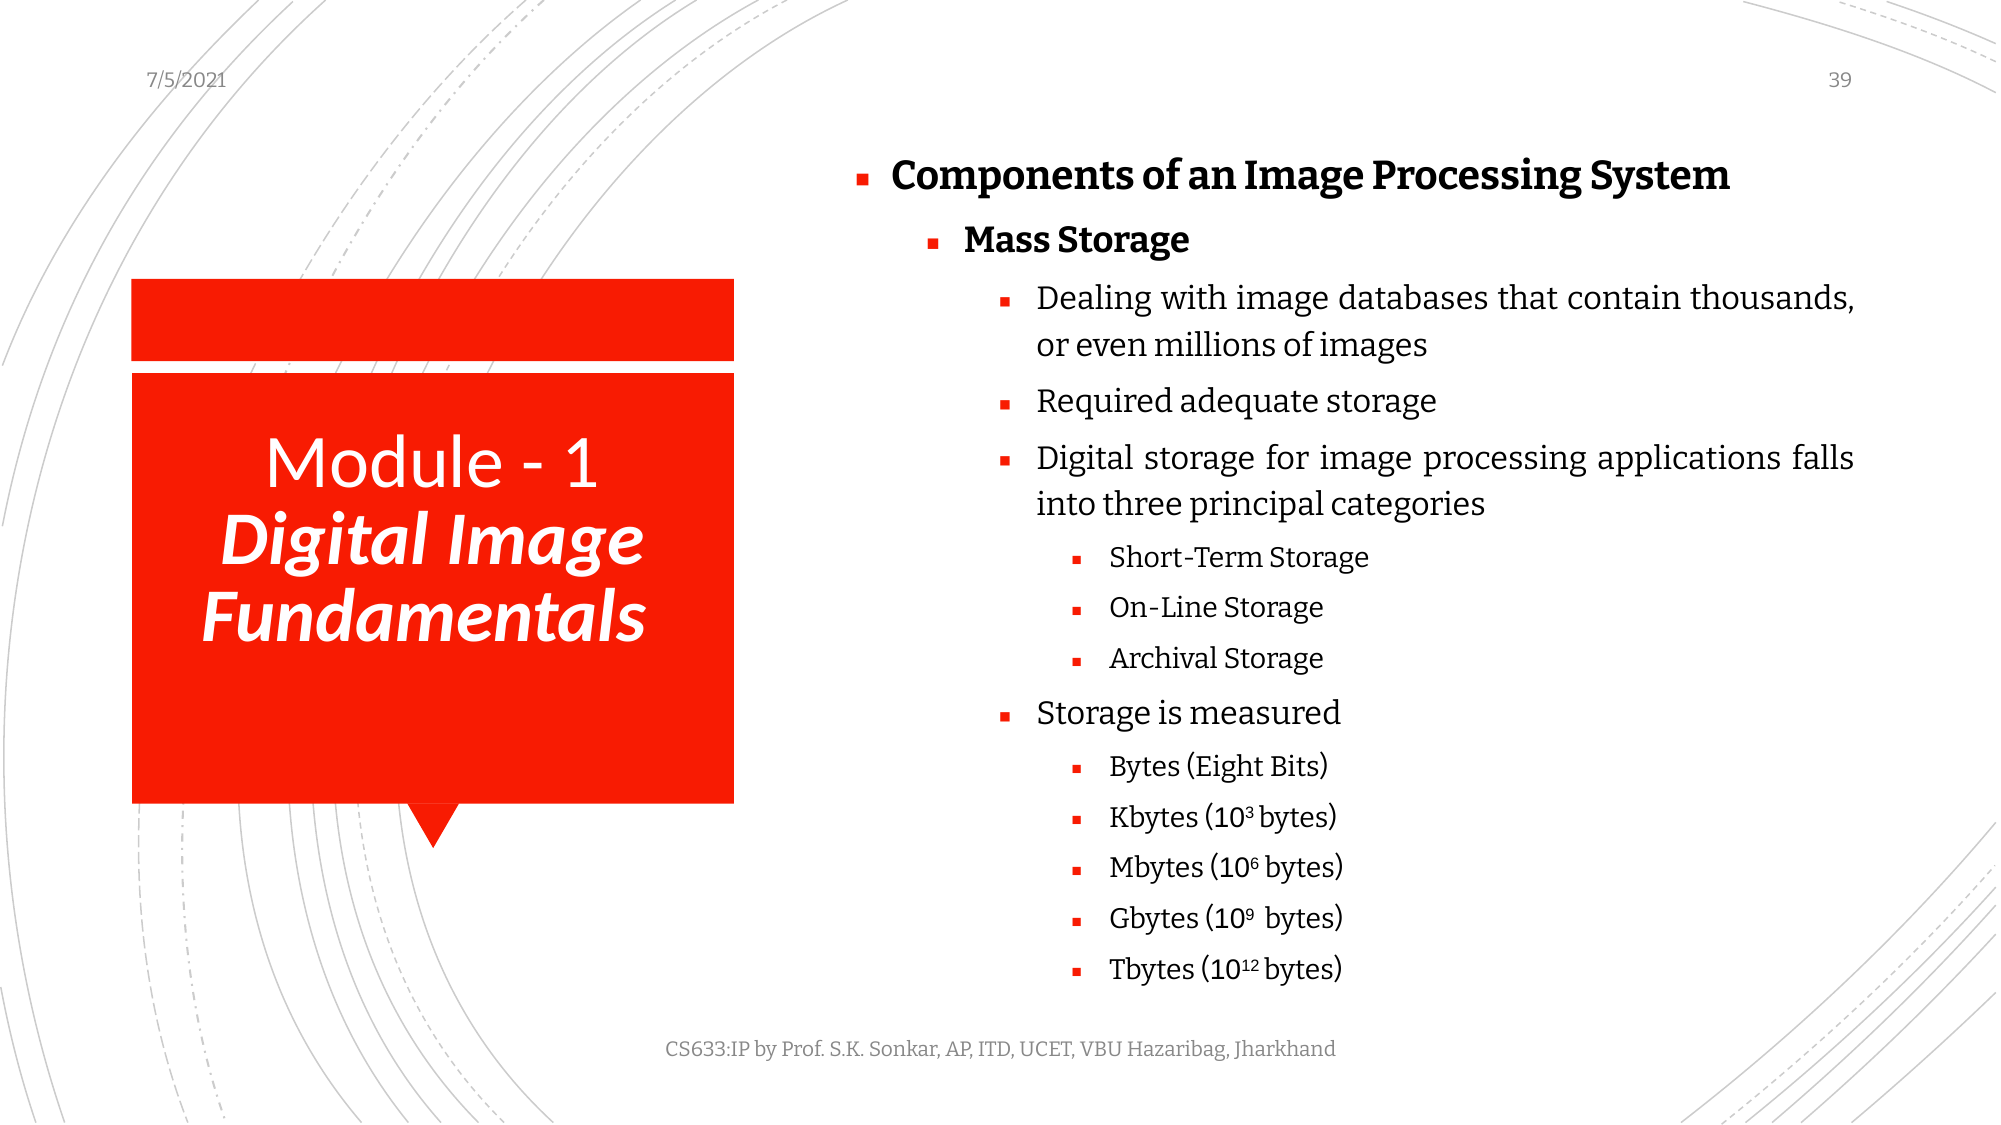

7/5/2021
39
Components of an Image Processing System
Mass Storage
Dealing with image databases that contain thousands, or even millions of images
Required adequate storage
Digital storage for image processing applications falls into three principal categories
Short-Term Storage
On-Line Storage
Archival Storage
Storage is measured
Bytes (Eight Bits)
Kbytes (103 bytes)
Mbytes (106 bytes)
Gbytes (109  bytes)
Tbytes (1012 bytes)
# Module - 1 Digital Image Fundamentals
CS633:IP by Prof. S.K. Sonkar, AP, ITD, UCET, VBU Hazaribag, Jharkhand